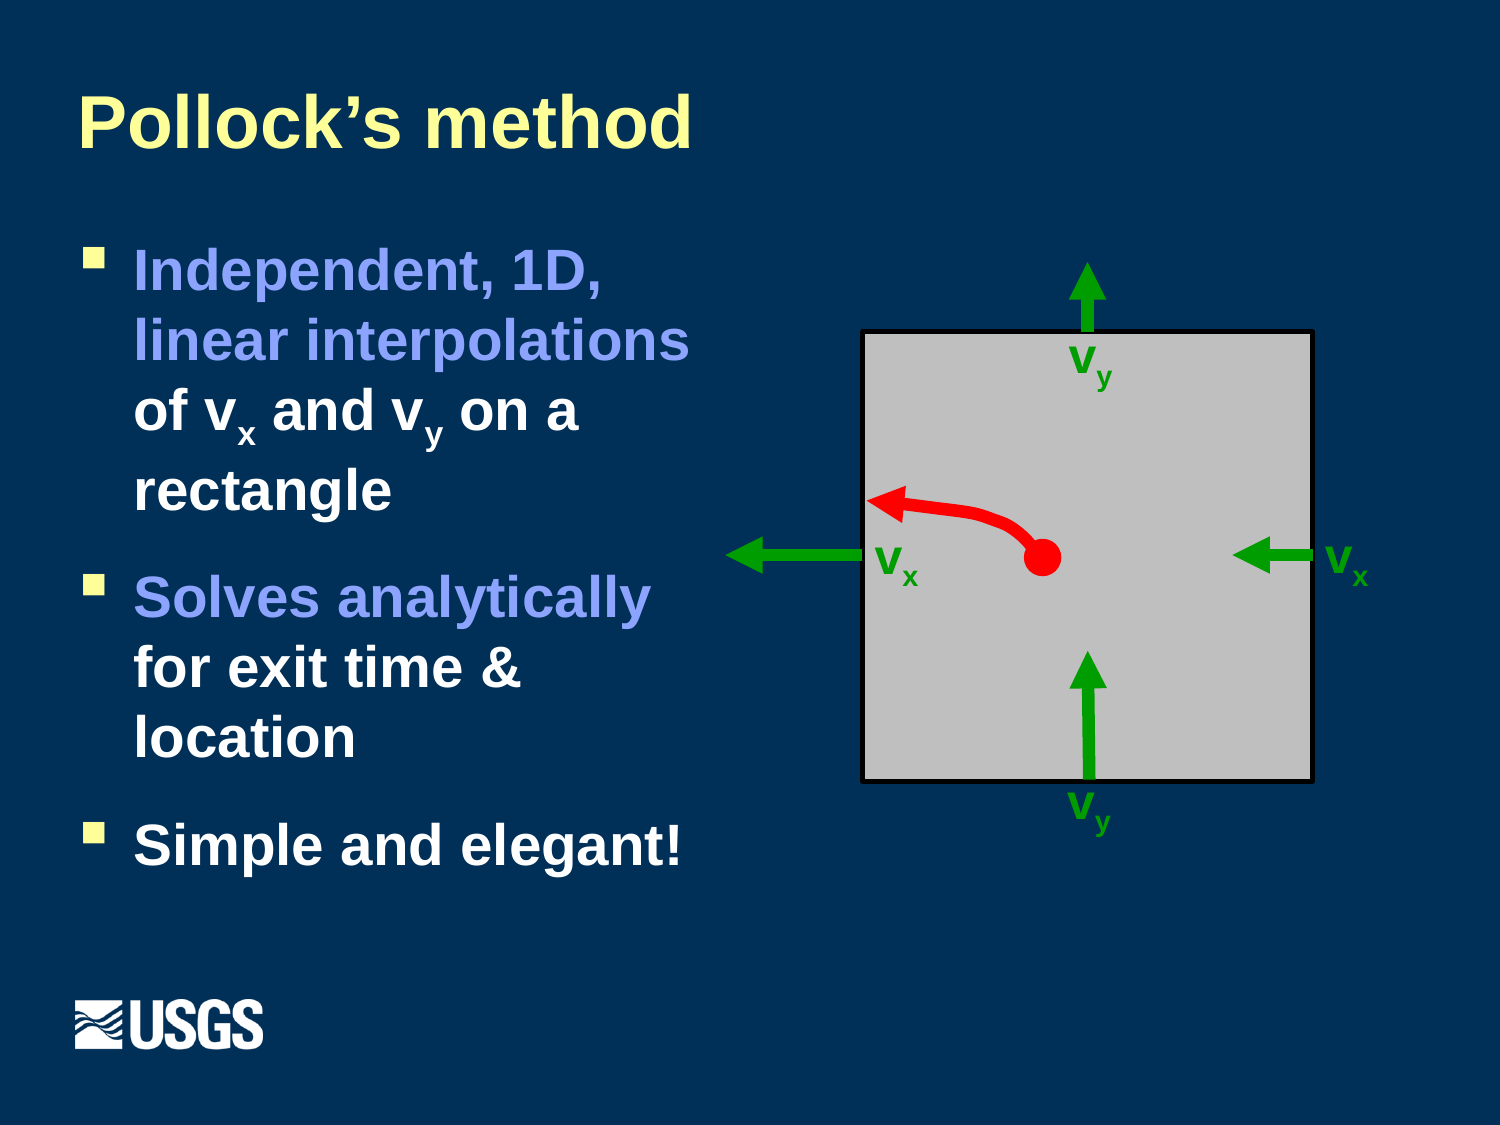

# Pollock’s method
Independent, 1D, linear interpolations of vx and vy on a rectangle
Solves analytically for exit time & location
Simple and elegant!

vy
vx
vx
vy